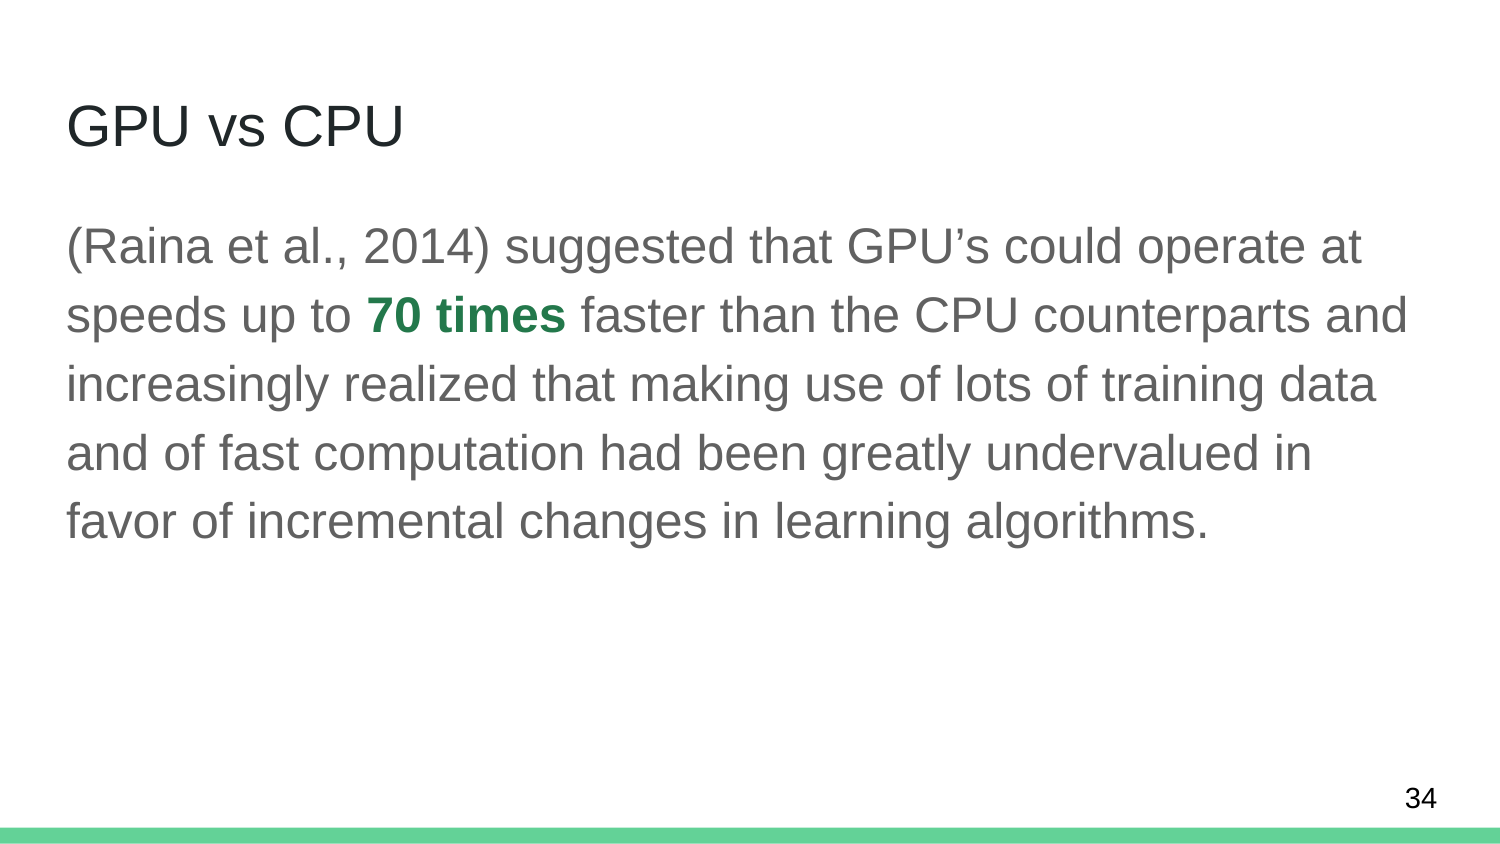

# GPU vs CPU
(Raina et al., 2014) suggested that GPU’s could operate at speeds up to 70 times faster than the CPU counterparts and increasingly realized that making use of lots of training data and of fast computation had been greatly undervalued in favor of incremental changes in learning algorithms.
34